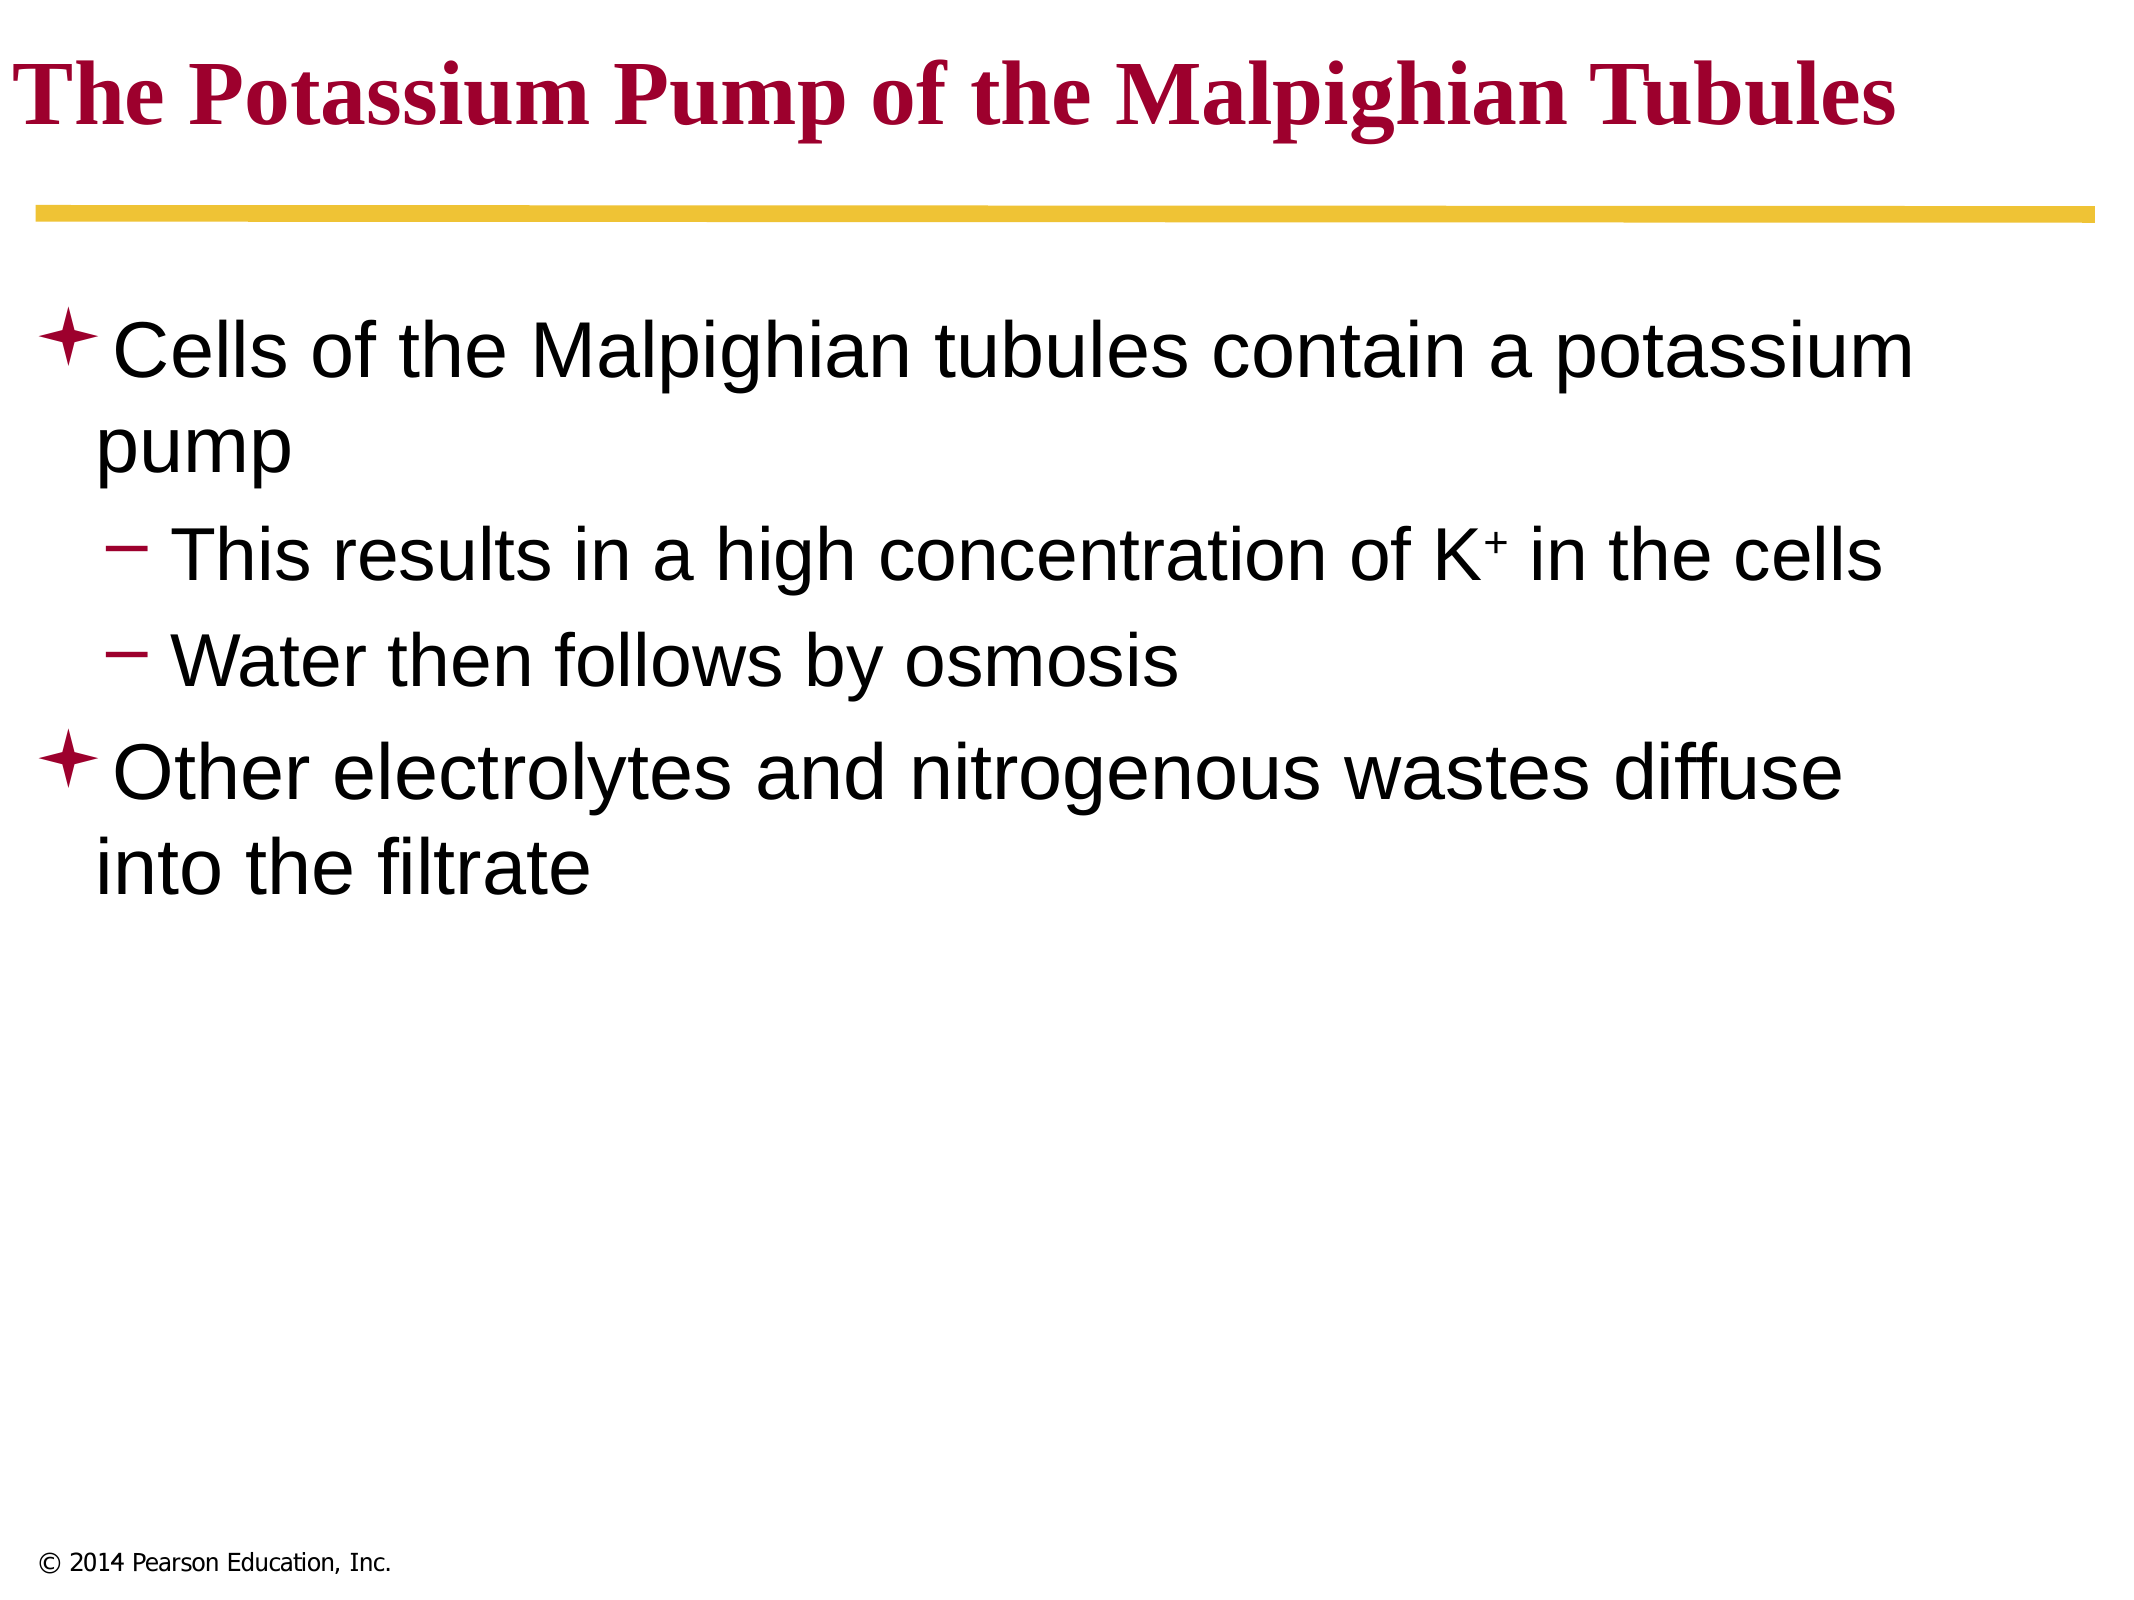

The Potassium Pump of the Malpighian Tubules

Cells of the Malpighian tubules contain a potassium pump
This results in a high concentration of K+ in the cells
Water then follows by osmosis
Other electrolytes and nitrogenous wastes diffuse
into the filtrate